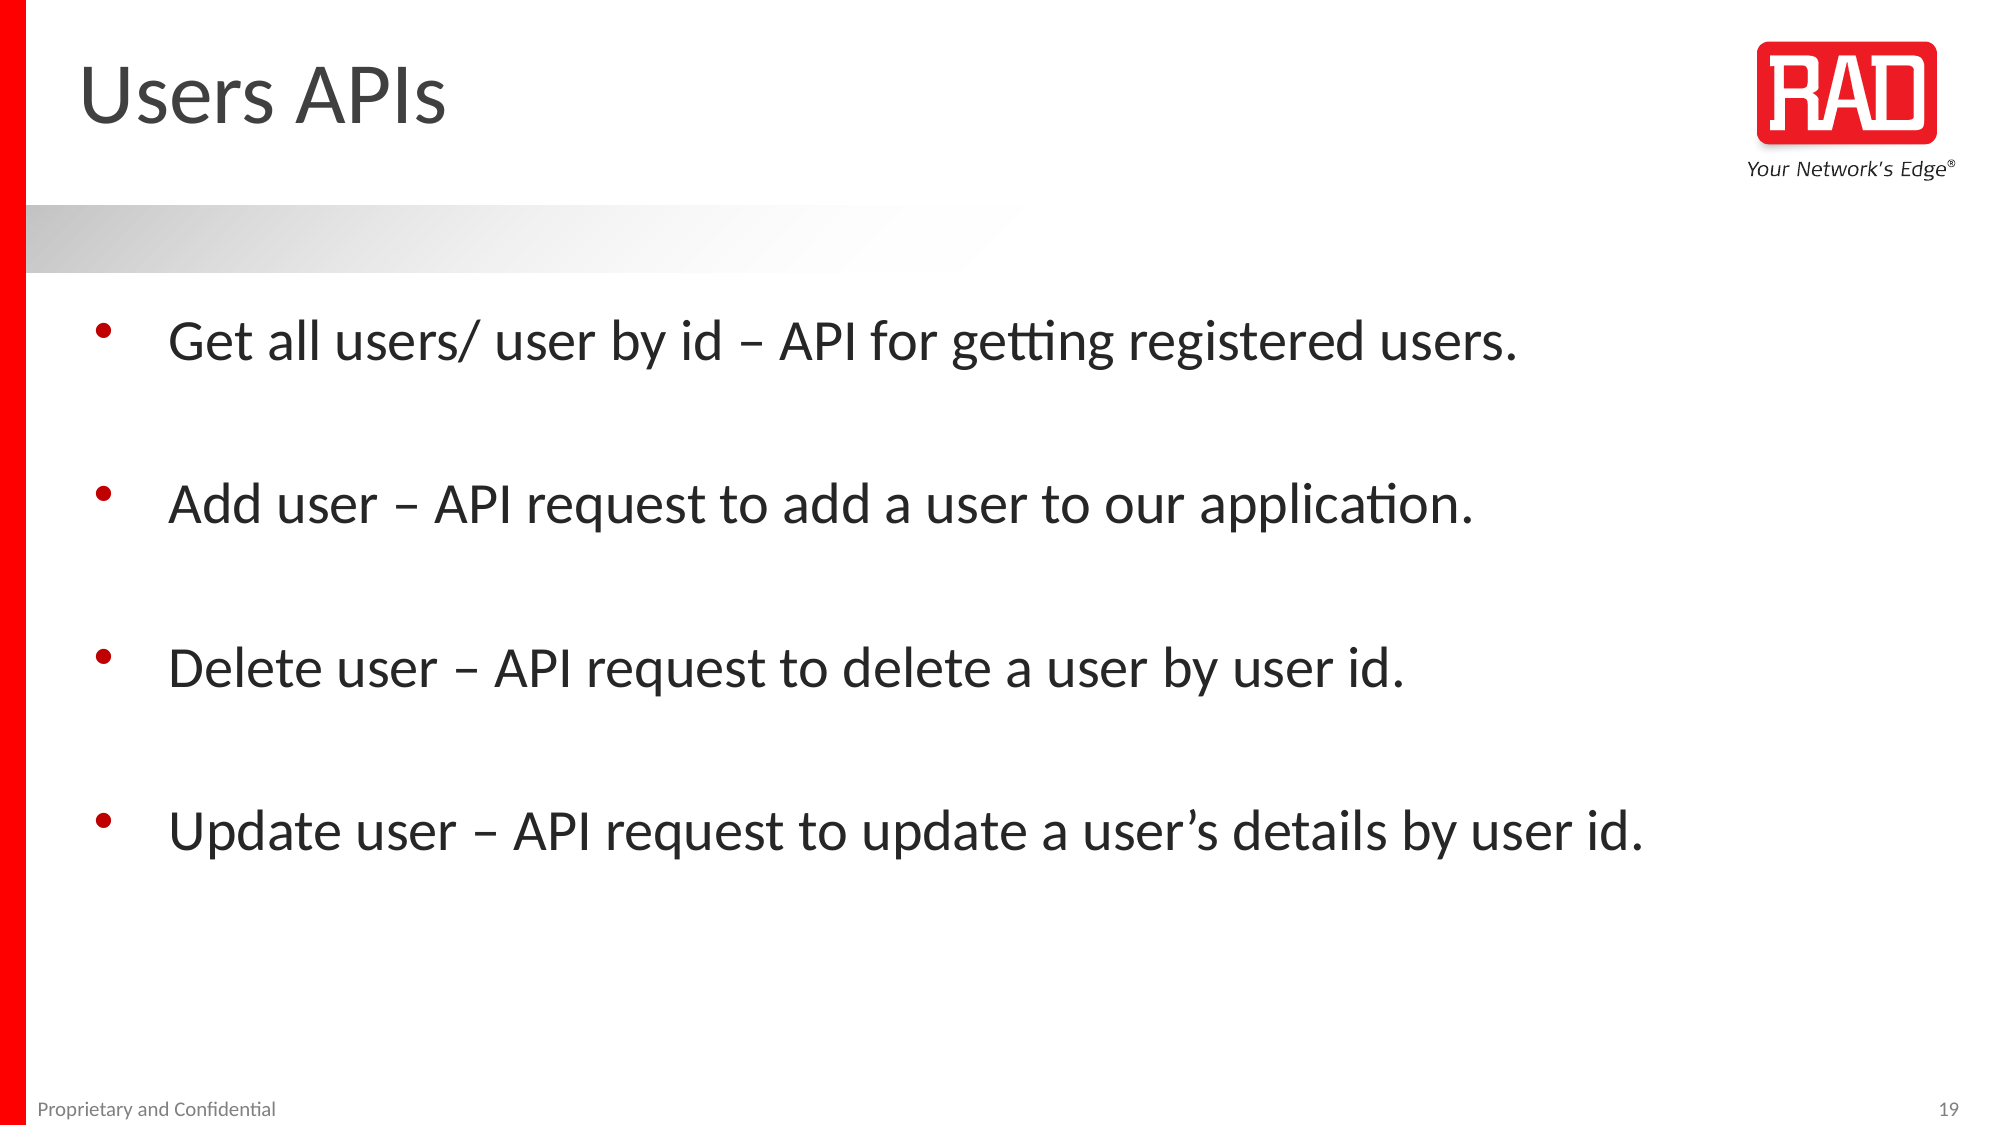

# Users APIs
Get all users/ user by id – API for getting registered users.

Add user – API request to add a user to our application.

Delete user – API request to delete a user by user id.

Update user – API request to update a user’s details by user id.